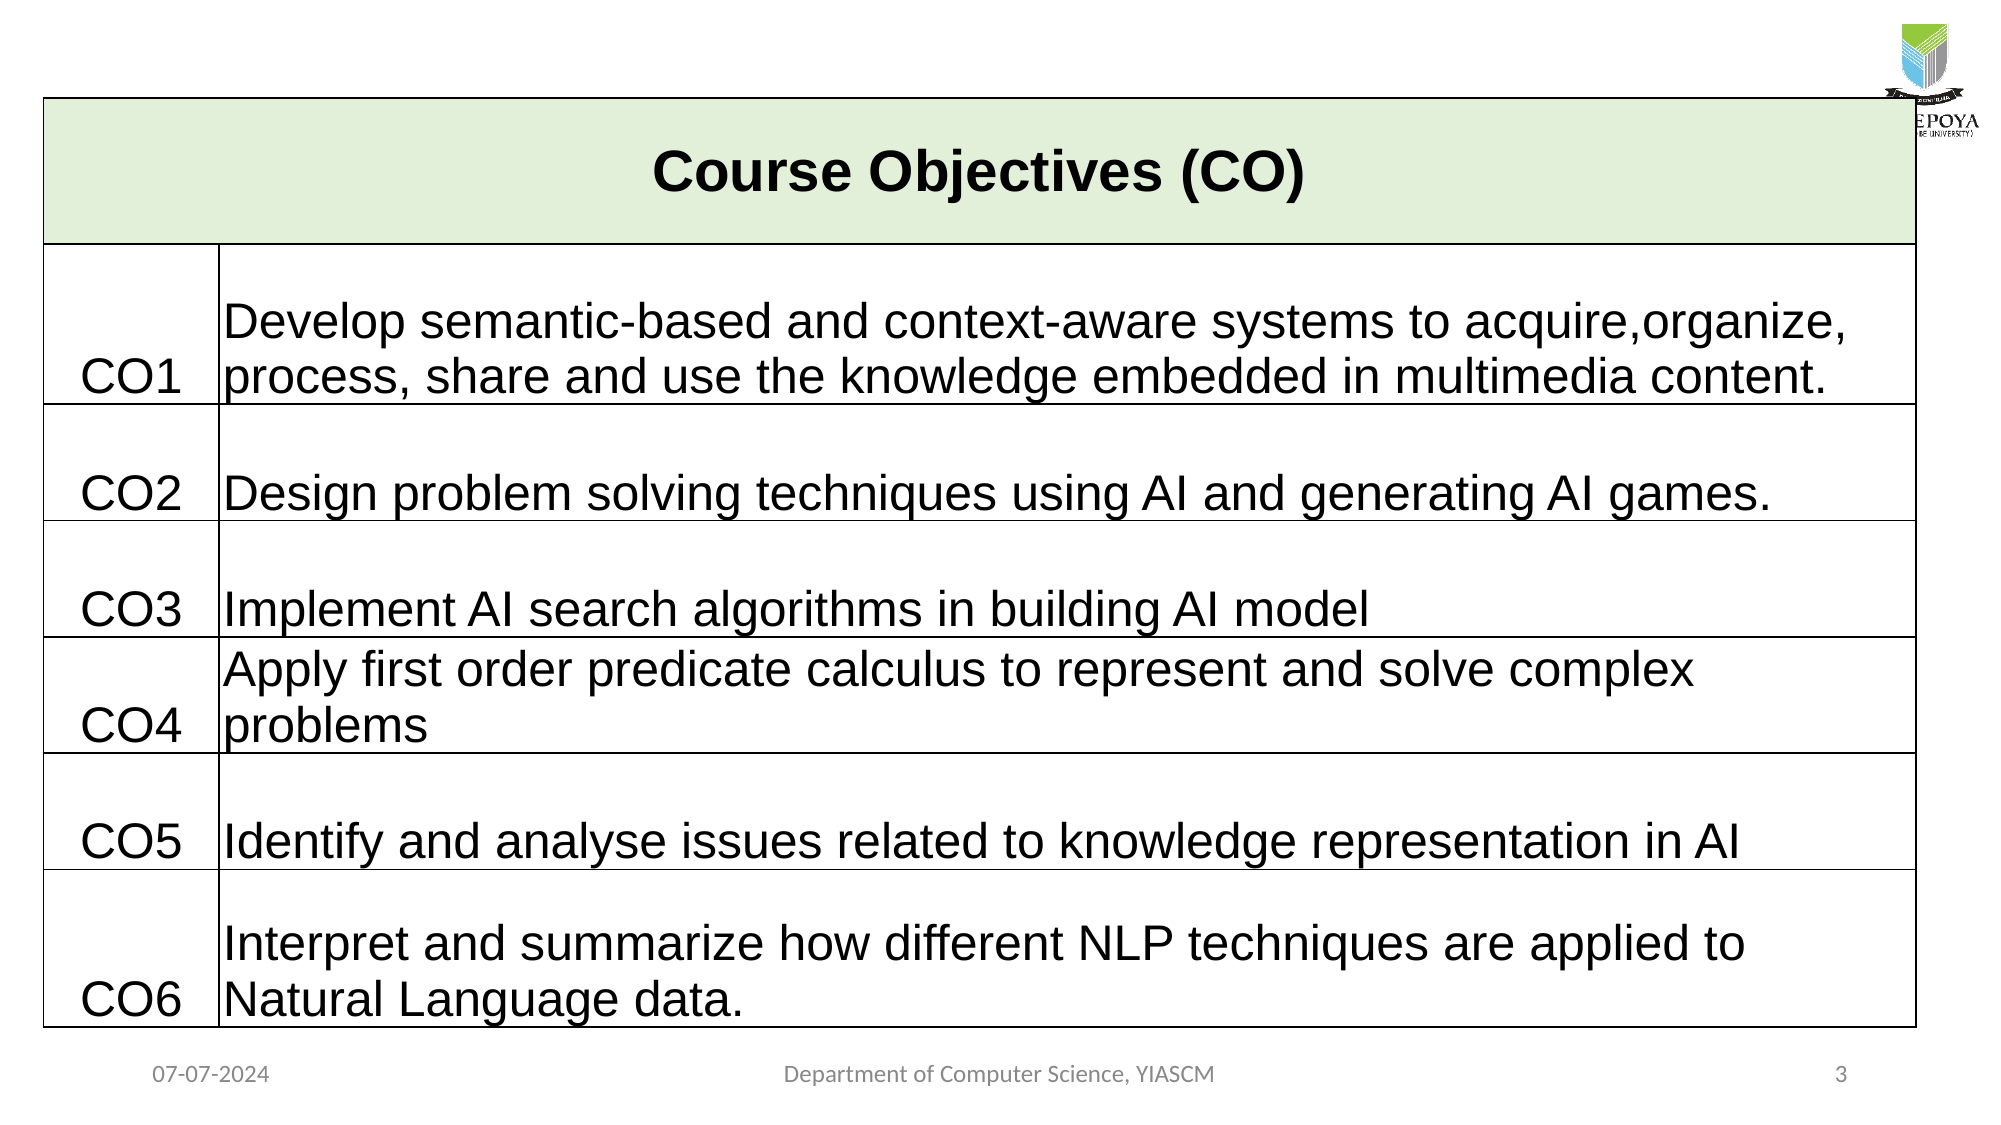

| Course Objectives (CO) |  |
| --- | --- |
| CO1 | Develop semantic-based and context-aware systems to acquire,organize, process, share and use the knowledge embedded in multimedia content. |
| CO2 | Design problem solving techniques using AI and generating AI games. |
| CO3 | Implement AI search algorithms in building AI model |
| CO4 | Apply first order predicate calculus to represent and solve complex problems |
| CO5 | Identify and analyse issues related to knowledge representation in AI |
| CO6 | Interpret and summarize how different NLP techniques are applied to Natural Language data. |
07-07-2024
Department of Computer Science, YIASCM
3